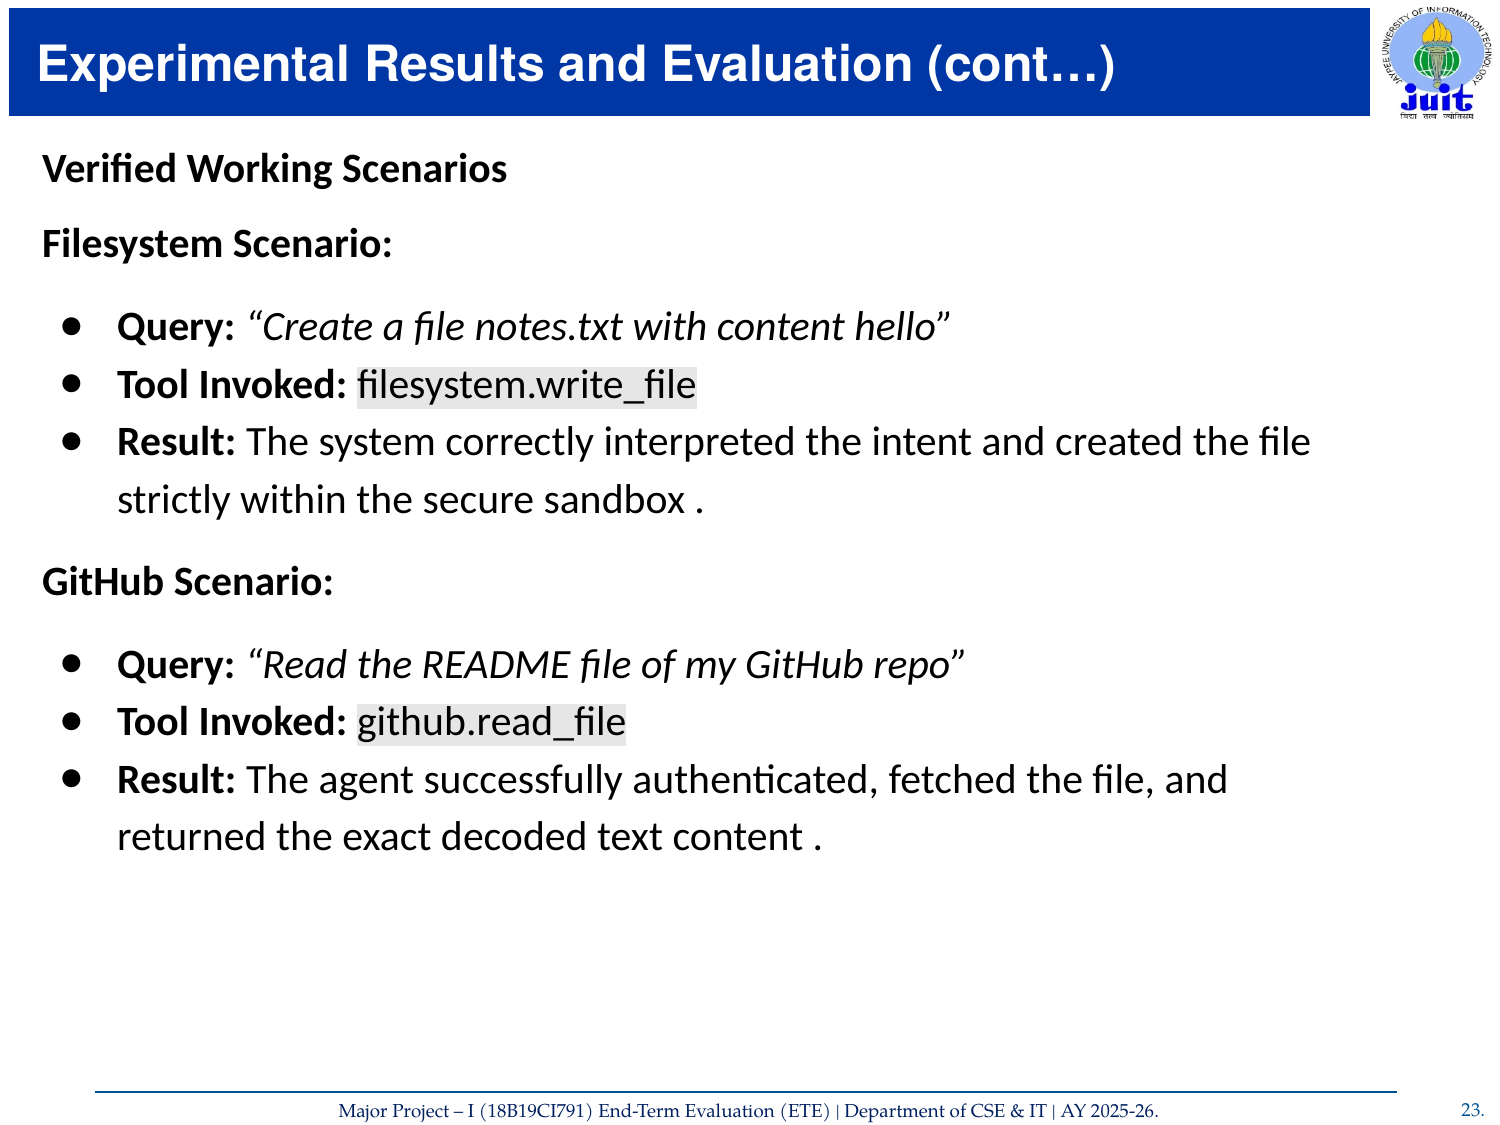

# Experimental Results and Evaluation (cont…)
Verified Working Scenarios
Filesystem Scenario:
Query: “Create a file notes.txt with content hello”
Tool Invoked: filesystem.write_file
Result: The system correctly interpreted the intent and created the file strictly within the secure sandbox .
GitHub Scenario:
Query: “Read the README file of my GitHub repo”
Tool Invoked: github.read_file
Result: The agent successfully authenticated, fetched the file, and returned the exact decoded text content .